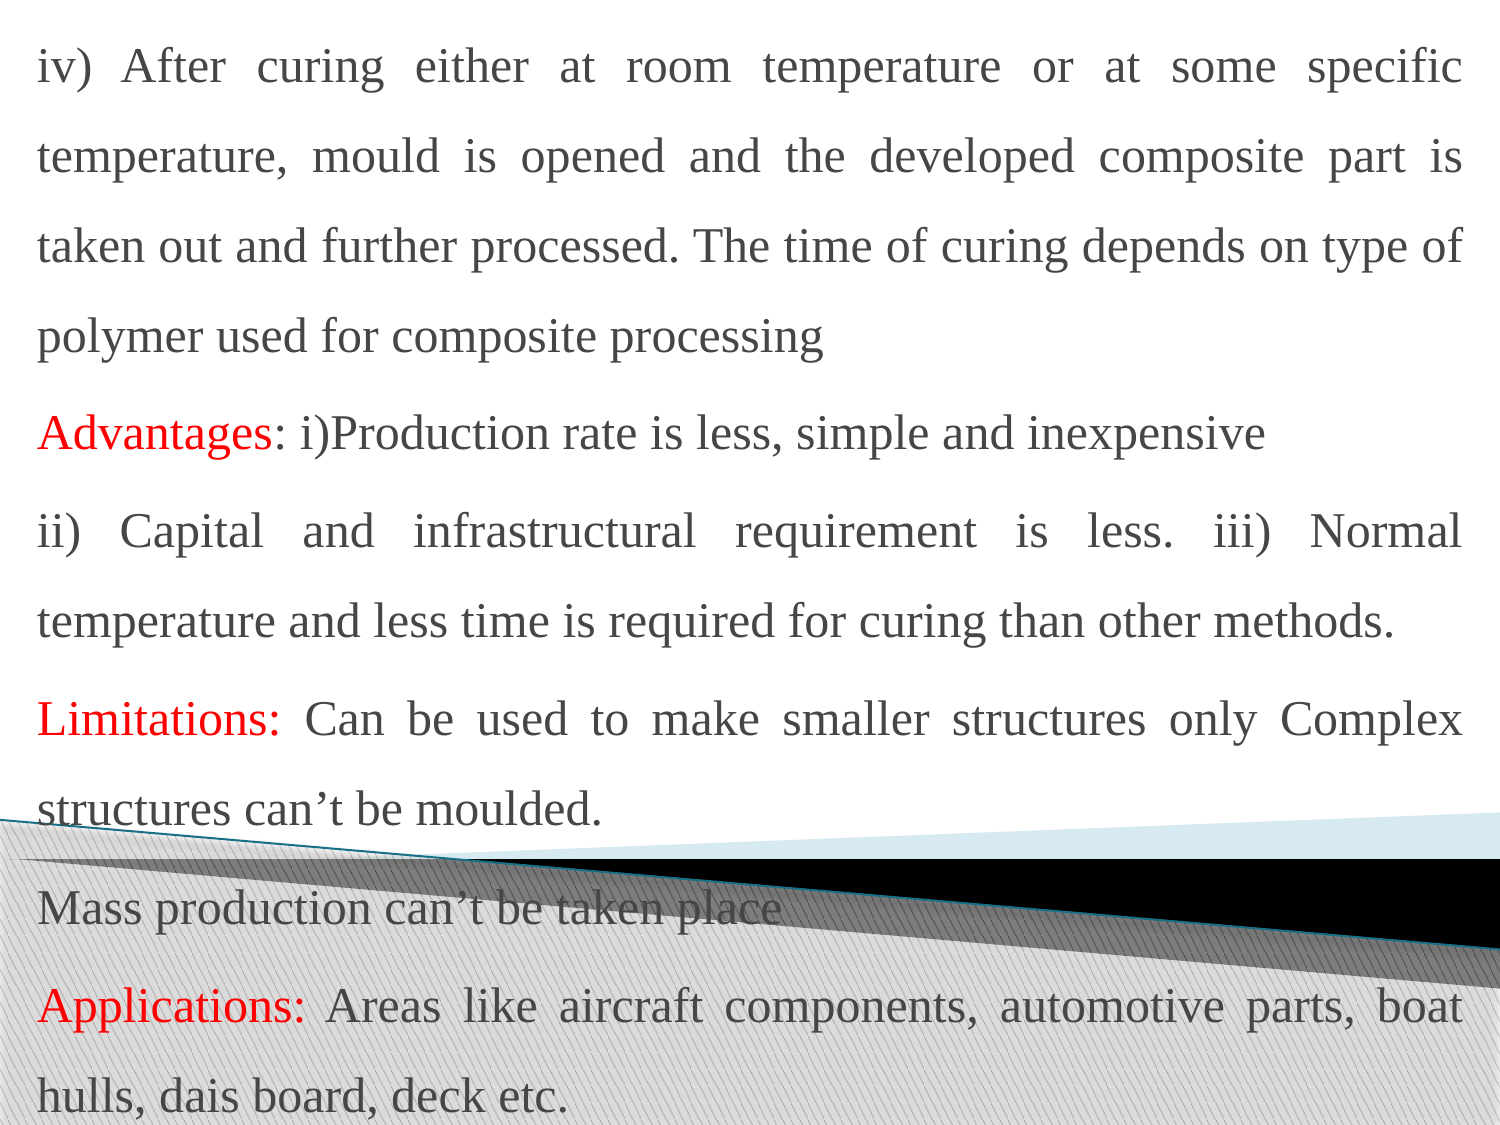

iv) After curing either at room temperature or at some specific temperature, mould is opened and the developed composite part is taken out and further processed. The time of curing depends on type of polymer used for composite processing
Advantages: i)Production rate is less, simple and inexpensive
ii) Capital and infrastructural requirement is less. iii) Normal temperature and less time is required for curing than other methods.
Limitations: Can be used to make smaller structures only Complex structures can’t be moulded.
Mass production can’t be taken place
Applications: Areas like aircraft components, automotive parts, boat hulls, dais board, deck etc.